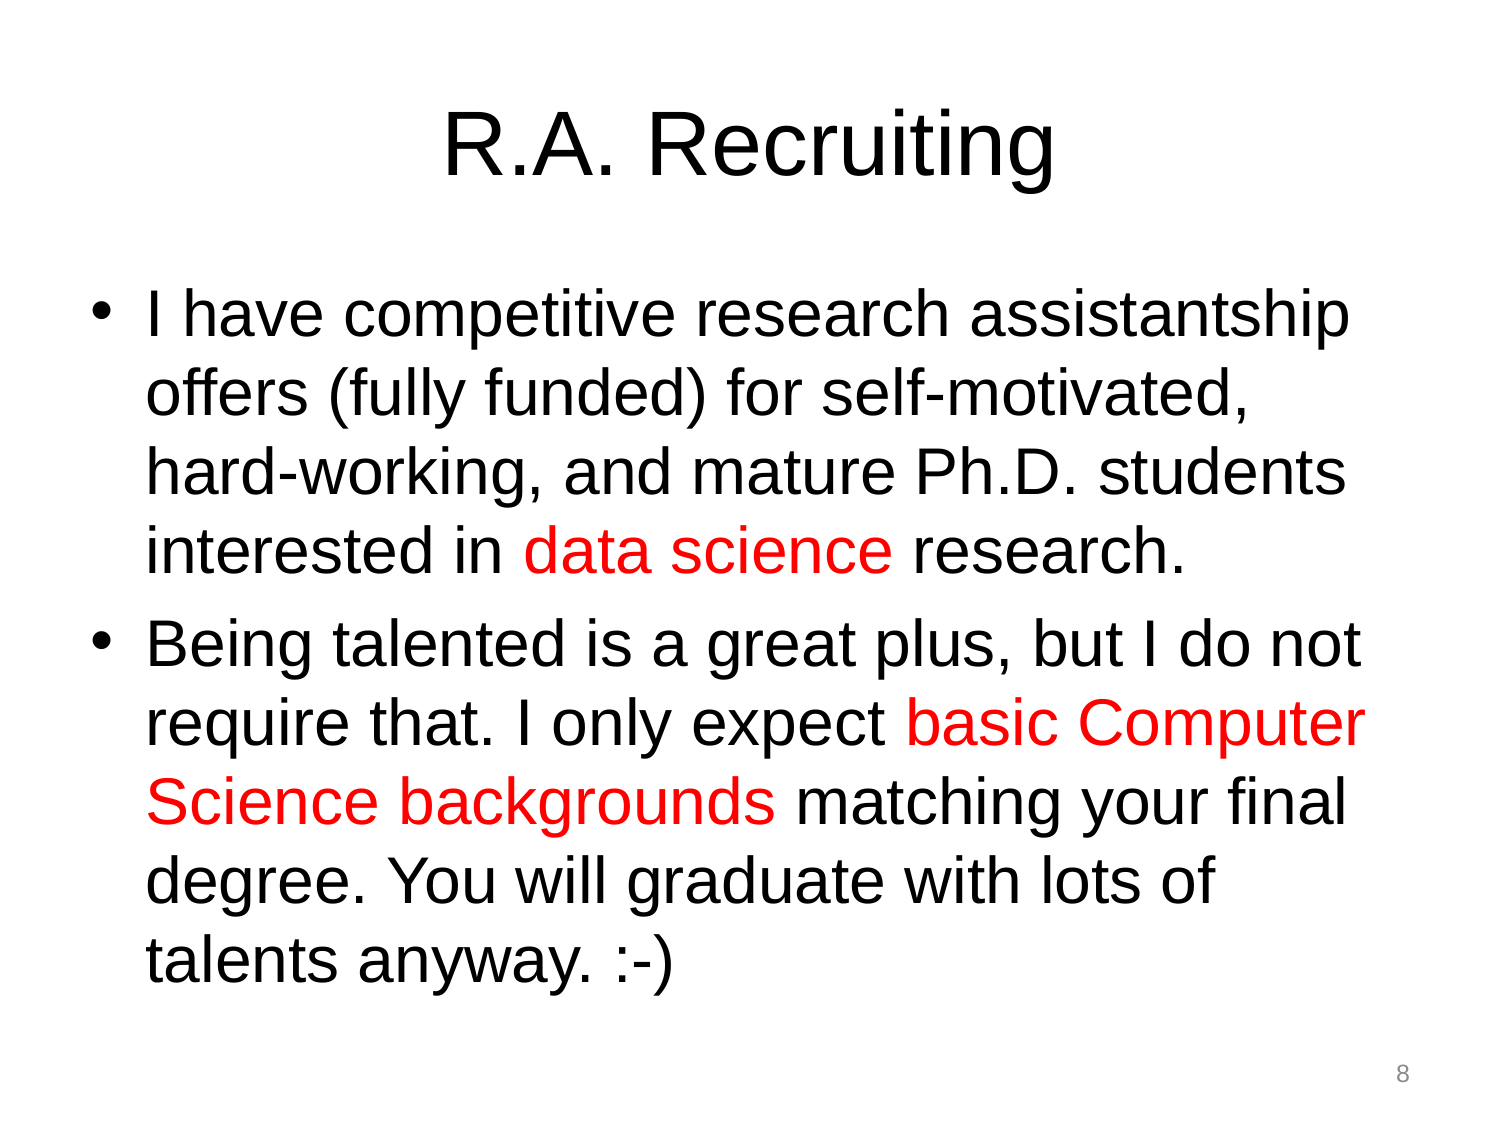

# R.A. Recruiting
I have competitive research assistantship offers (fully funded) for self-motivated, hard-working, and mature Ph.D. students interested in data science research.
Being talented is a great plus, but I do not require that. I only expect basic Computer Science backgrounds matching your final degree. You will graduate with lots of talents anyway. :-)
8